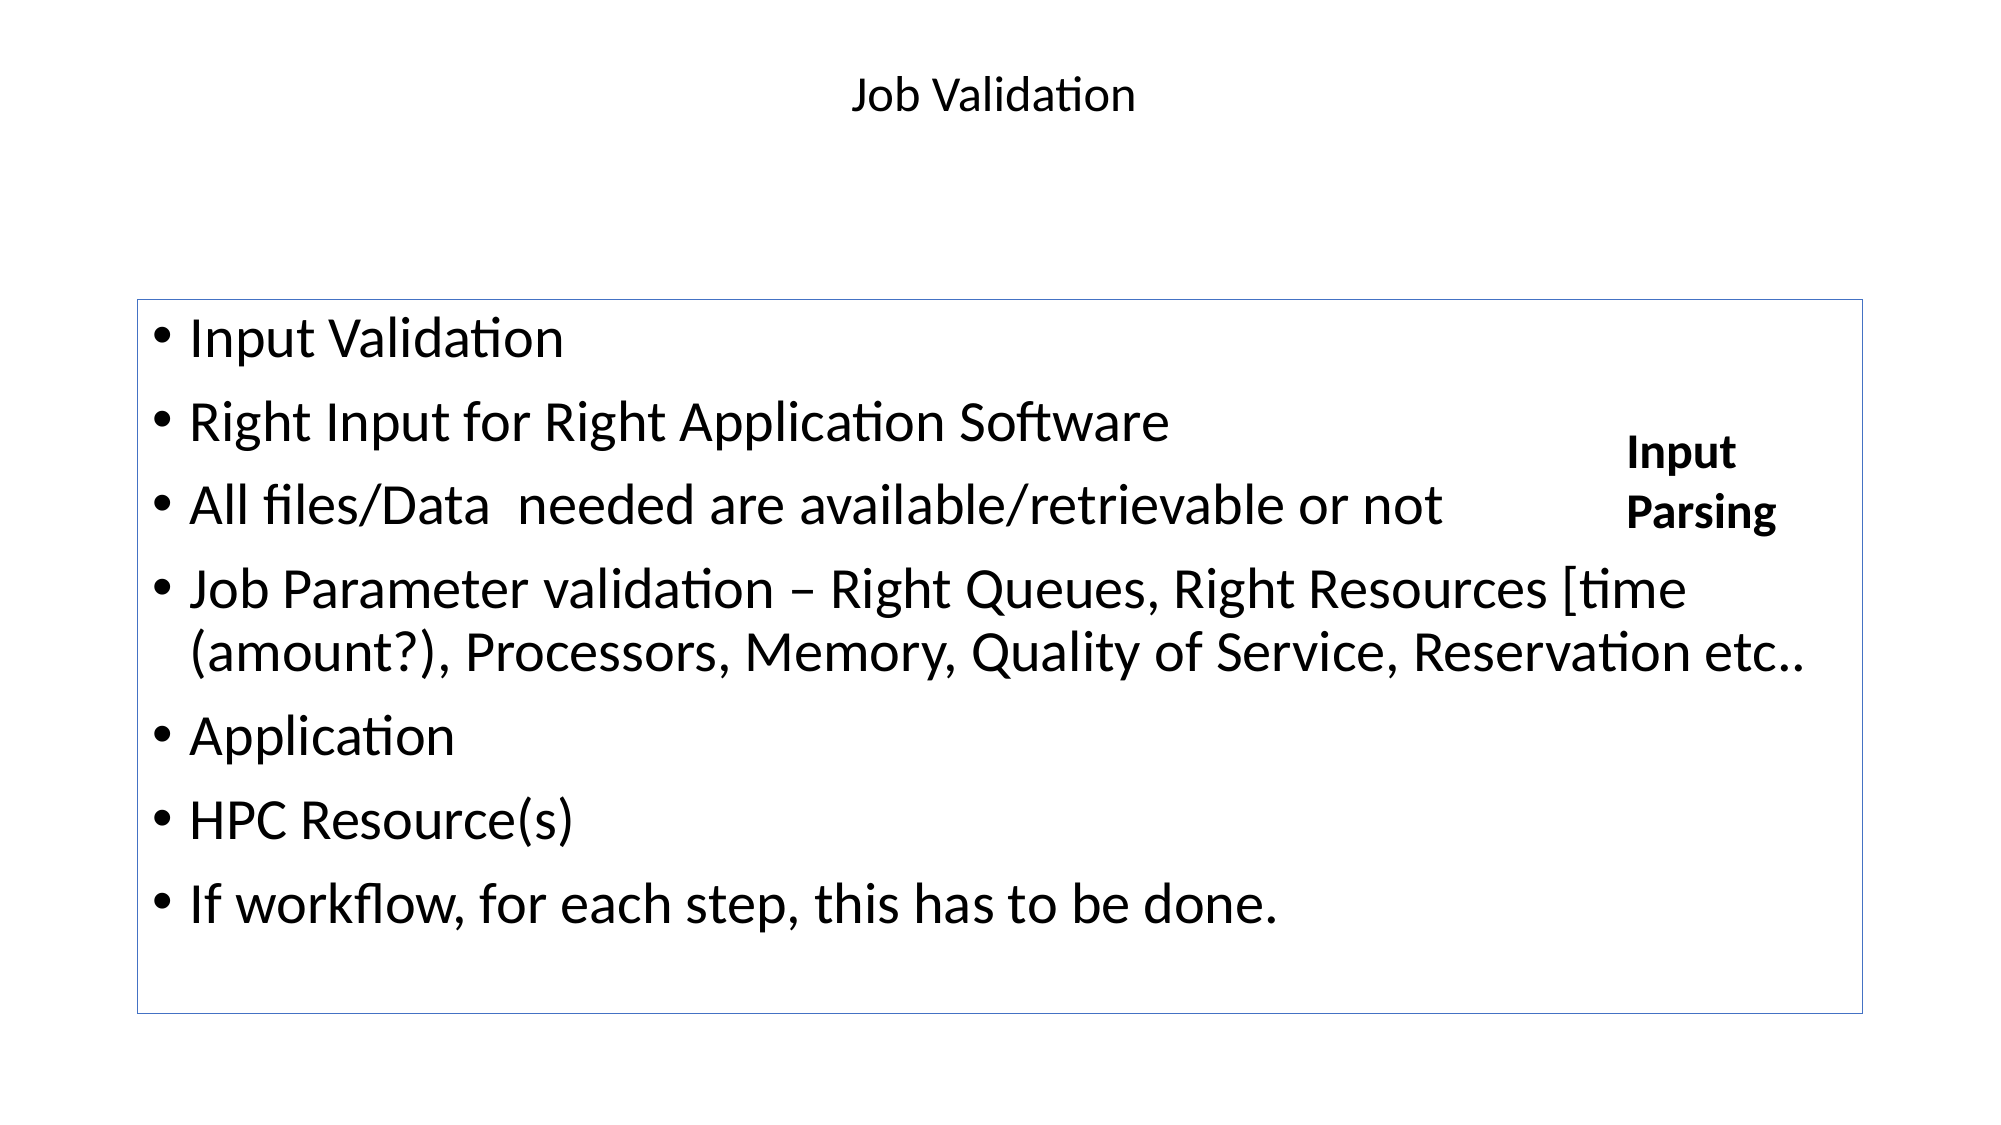

# Job Validation
Input Validation
Right Input for Right Application Software
All files/Data  needed are available/retrievable or not
Job Parameter validation – Right Queues, Right Resources [time (amount?), Processors, Memory, Quality of Service, Reservation etc..
Application
HPC Resource(s)
If workflow, for each step, this has to be done.
Input Parsing